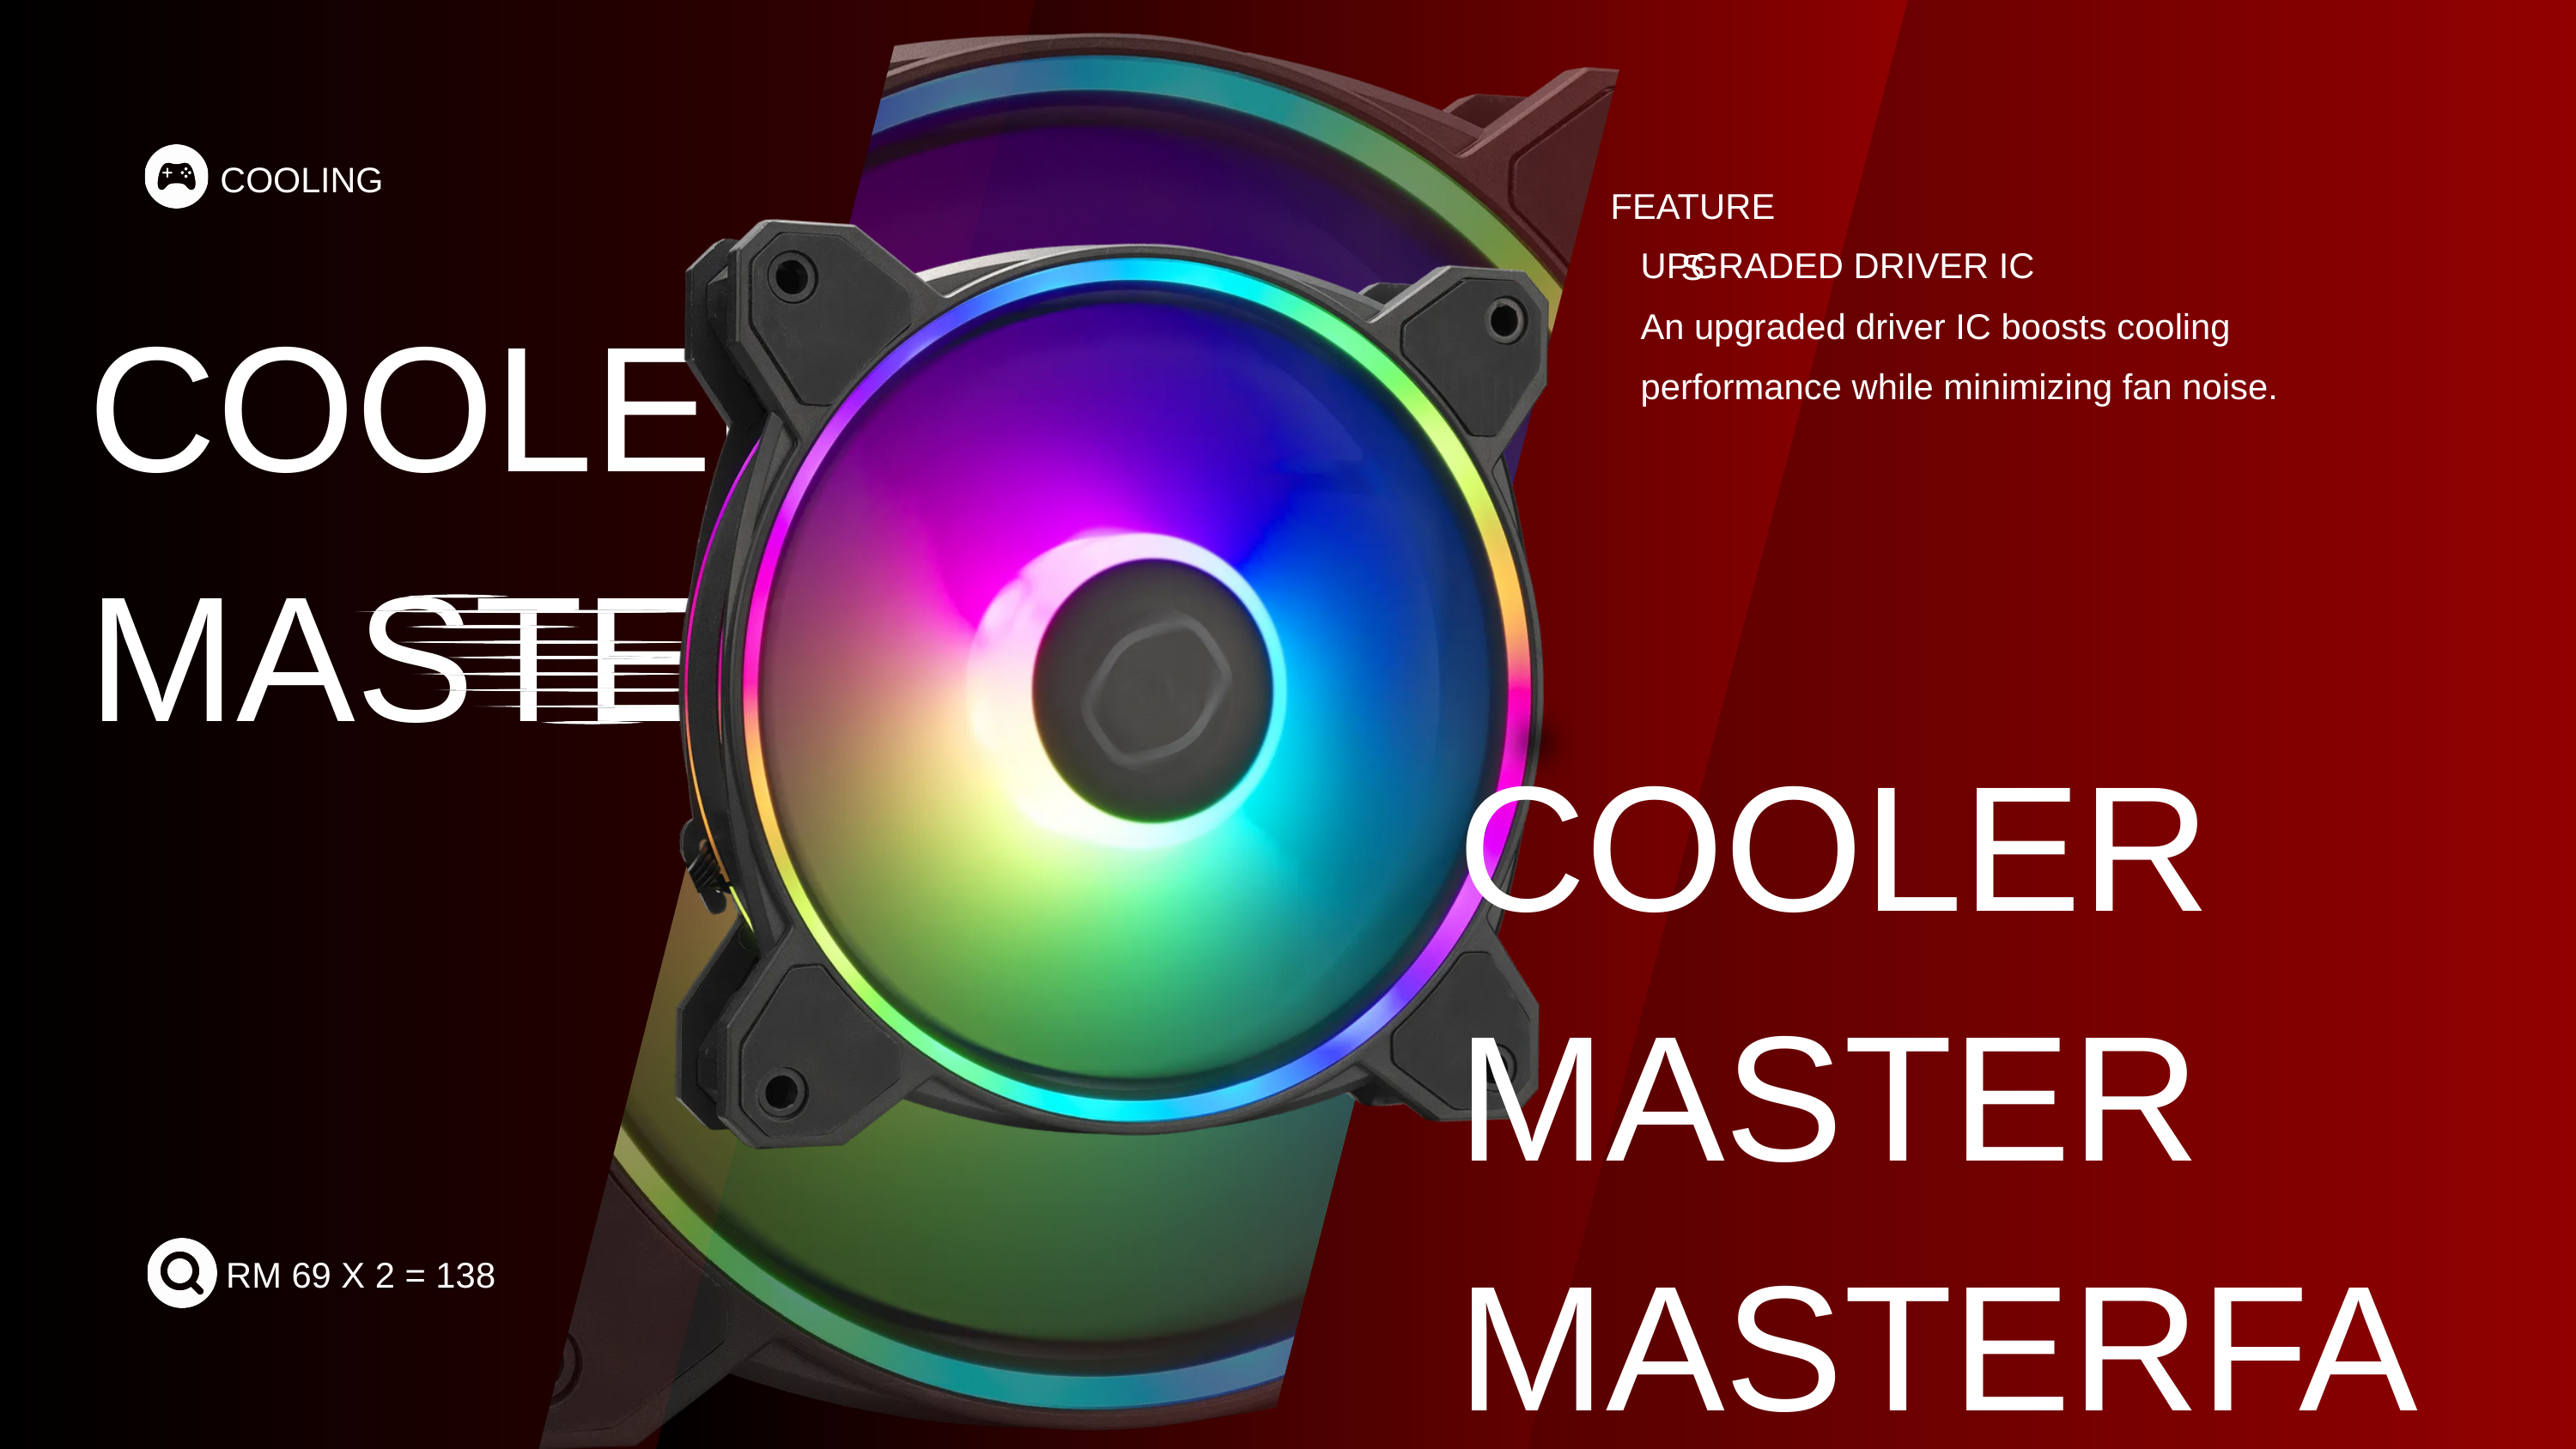

COOLING
FEATURES

UPGRADED DRIVER IC
An upgraded driver IC boosts cooling
performance while minimizing fan noise.
COOLER
MASTER

COOLER MASTER MASTERFAN MF120 HALO2
RM 69 X 2 = 138